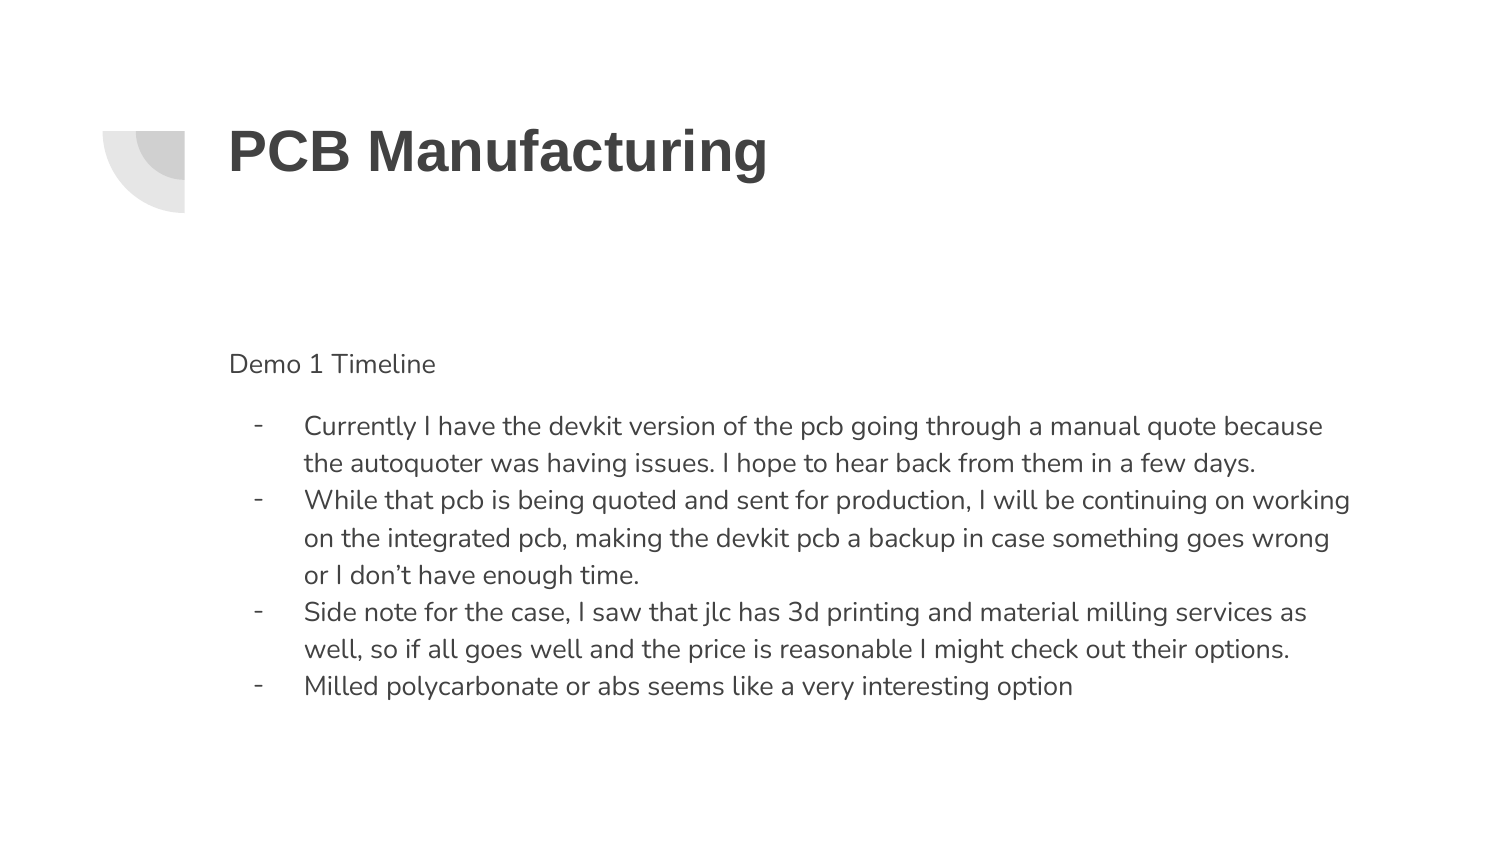

# PCB Manufacturing
Demo 1 Timeline
Currently I have the devkit version of the pcb going through a manual quote because the autoquoter was having issues. I hope to hear back from them in a few days.
While that pcb is being quoted and sent for production, I will be continuing on working on the integrated pcb, making the devkit pcb a backup in case something goes wrong or I don’t have enough time.
Side note for the case, I saw that jlc has 3d printing and material milling services as well, so if all goes well and the price is reasonable I might check out their options.
Milled polycarbonate or abs seems like a very interesting option